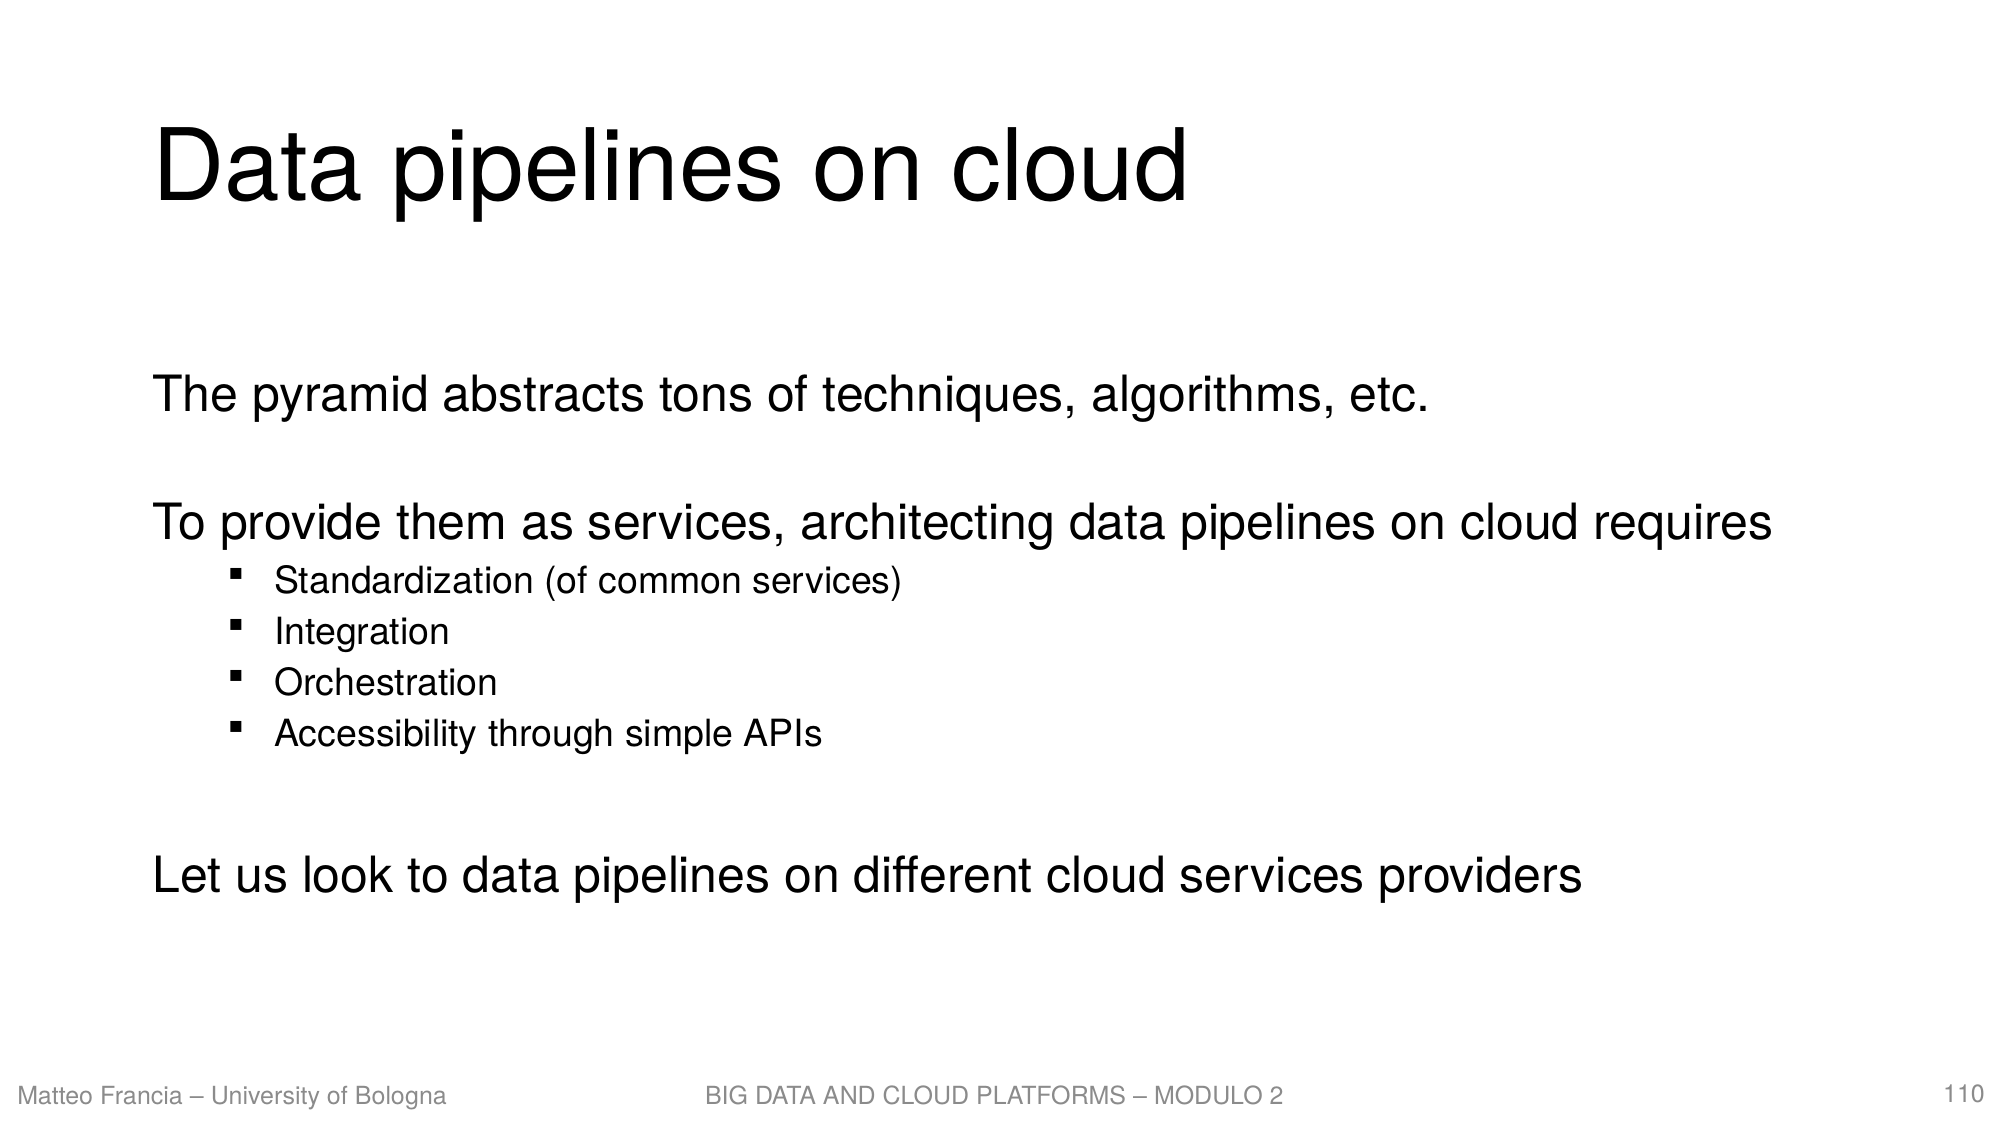

# Data pipelines on cloud
The pyramid abstracts tons of techniques, algorithms, etc.
To provide them as services, architecting data pipelines on cloud requires
Standardization (of common services)
Integration
Orchestration
Accessibility through simple APIs

Let us look to data pipelines on different cloud services providers
110
Matteo Francia – University of Bologna